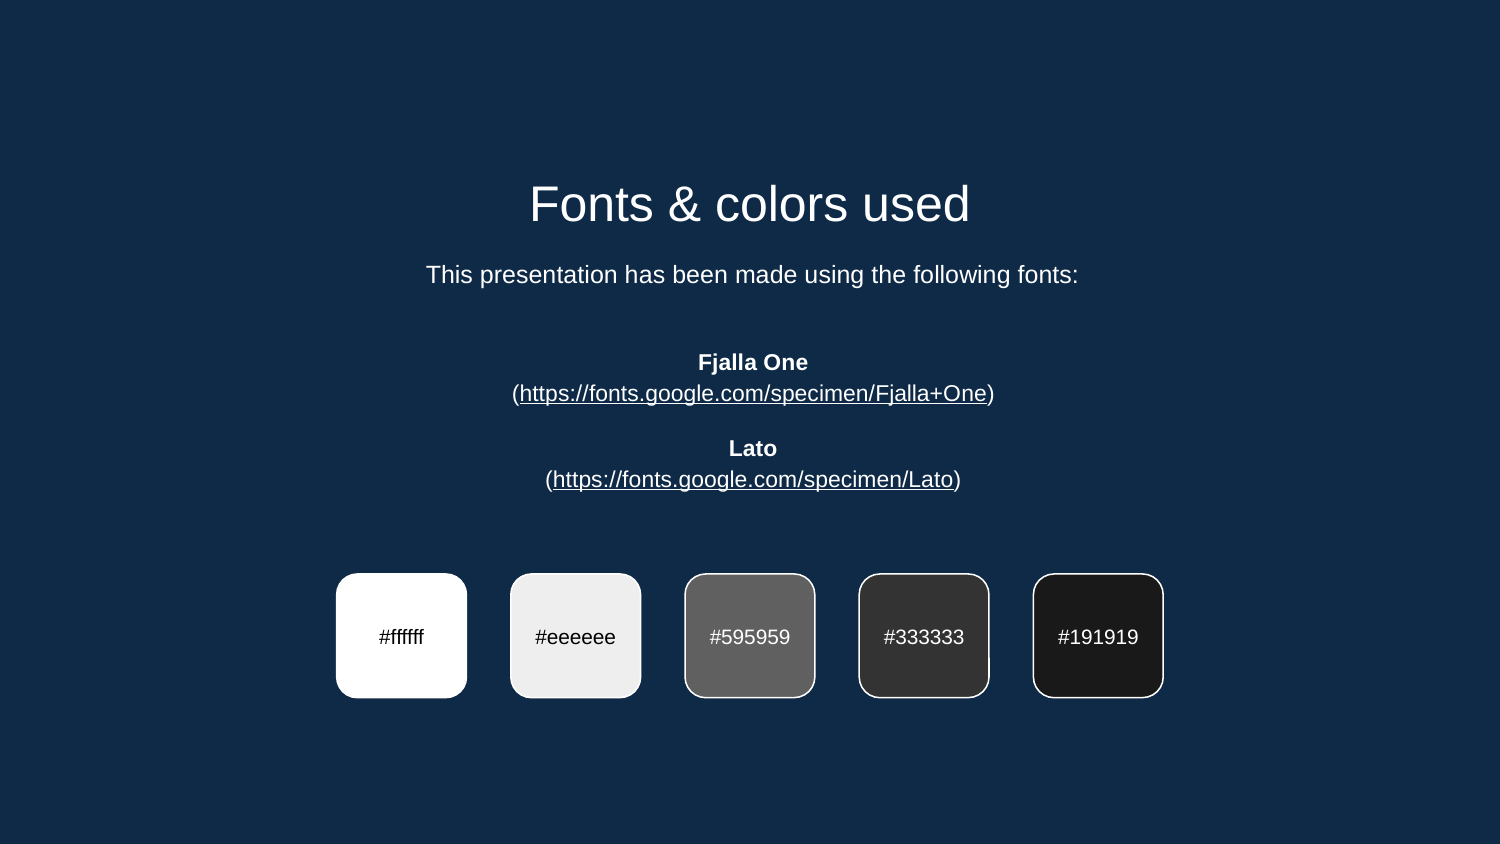

Fonts & colors used
This presentation has been made using the following fonts:

Fjalla One
(https://fonts.google.com/specimen/Fjalla+One)

Lato
(https://fonts.google.com/specimen/Lato)

#ffffff
#eeeeee
#595959
#333333
#191919